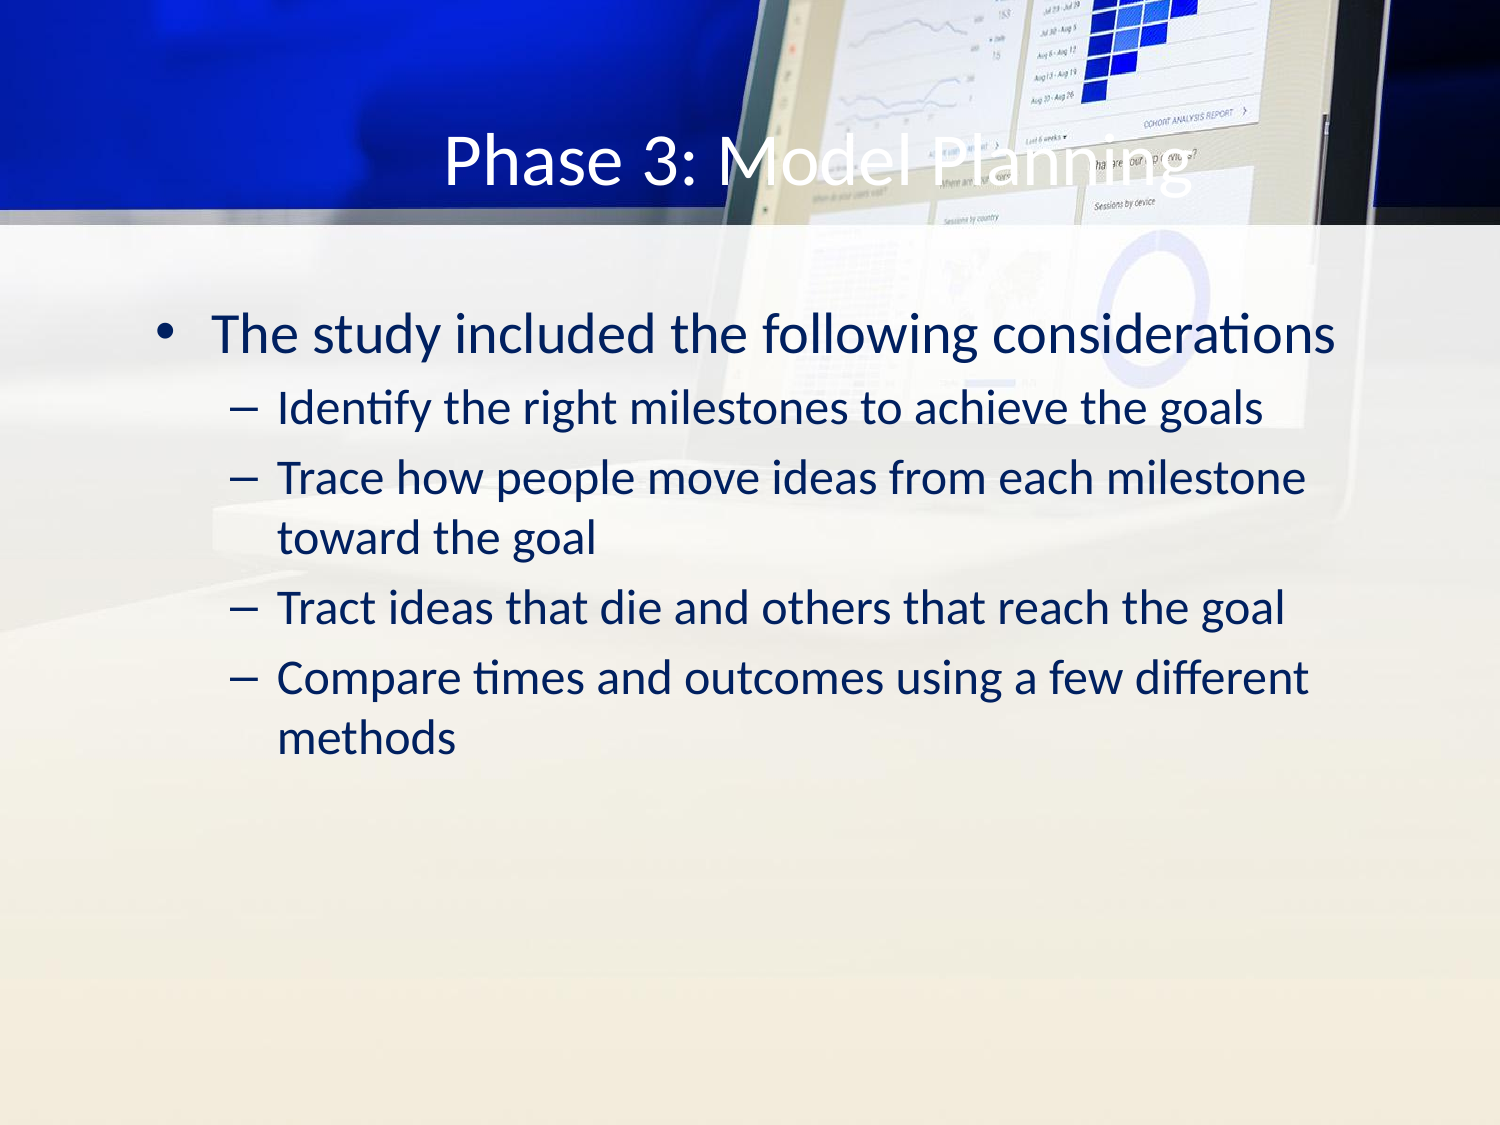

# Phase 3: Model Planning
The study included the following considerations
Identify the right milestones to achieve the goals
Trace how people move ideas from each milestone toward the goal
Tract ideas that die and others that reach the goal
Compare times and outcomes using a few different methods